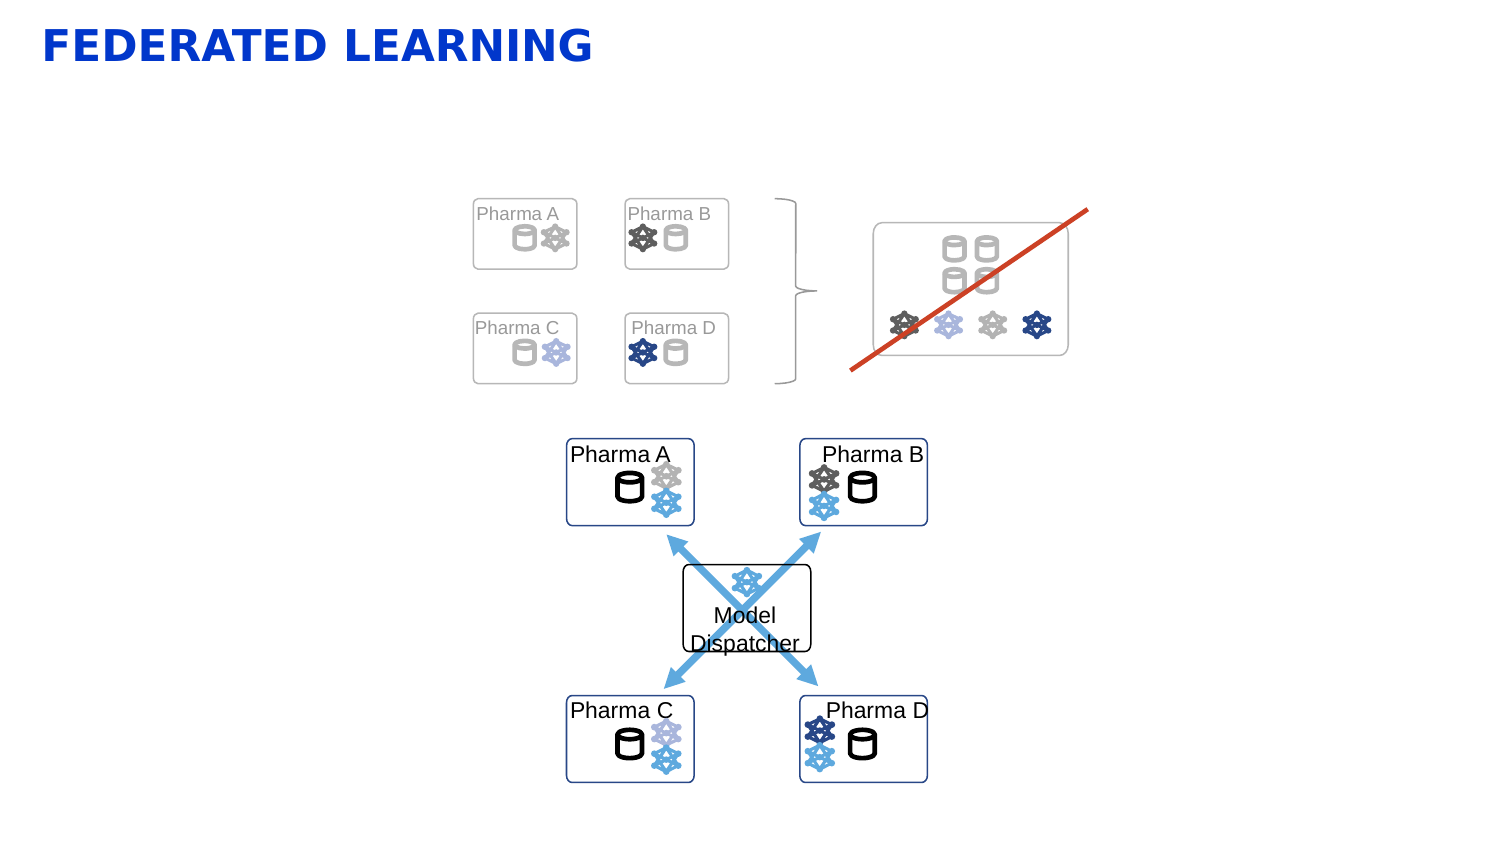

# FEDERATED LEARNING
Pharma A
Pharma B

Pharma C
Pharma D

Pharma A
Pharma B

Model Dispatcher
Pharma C
Pharma D